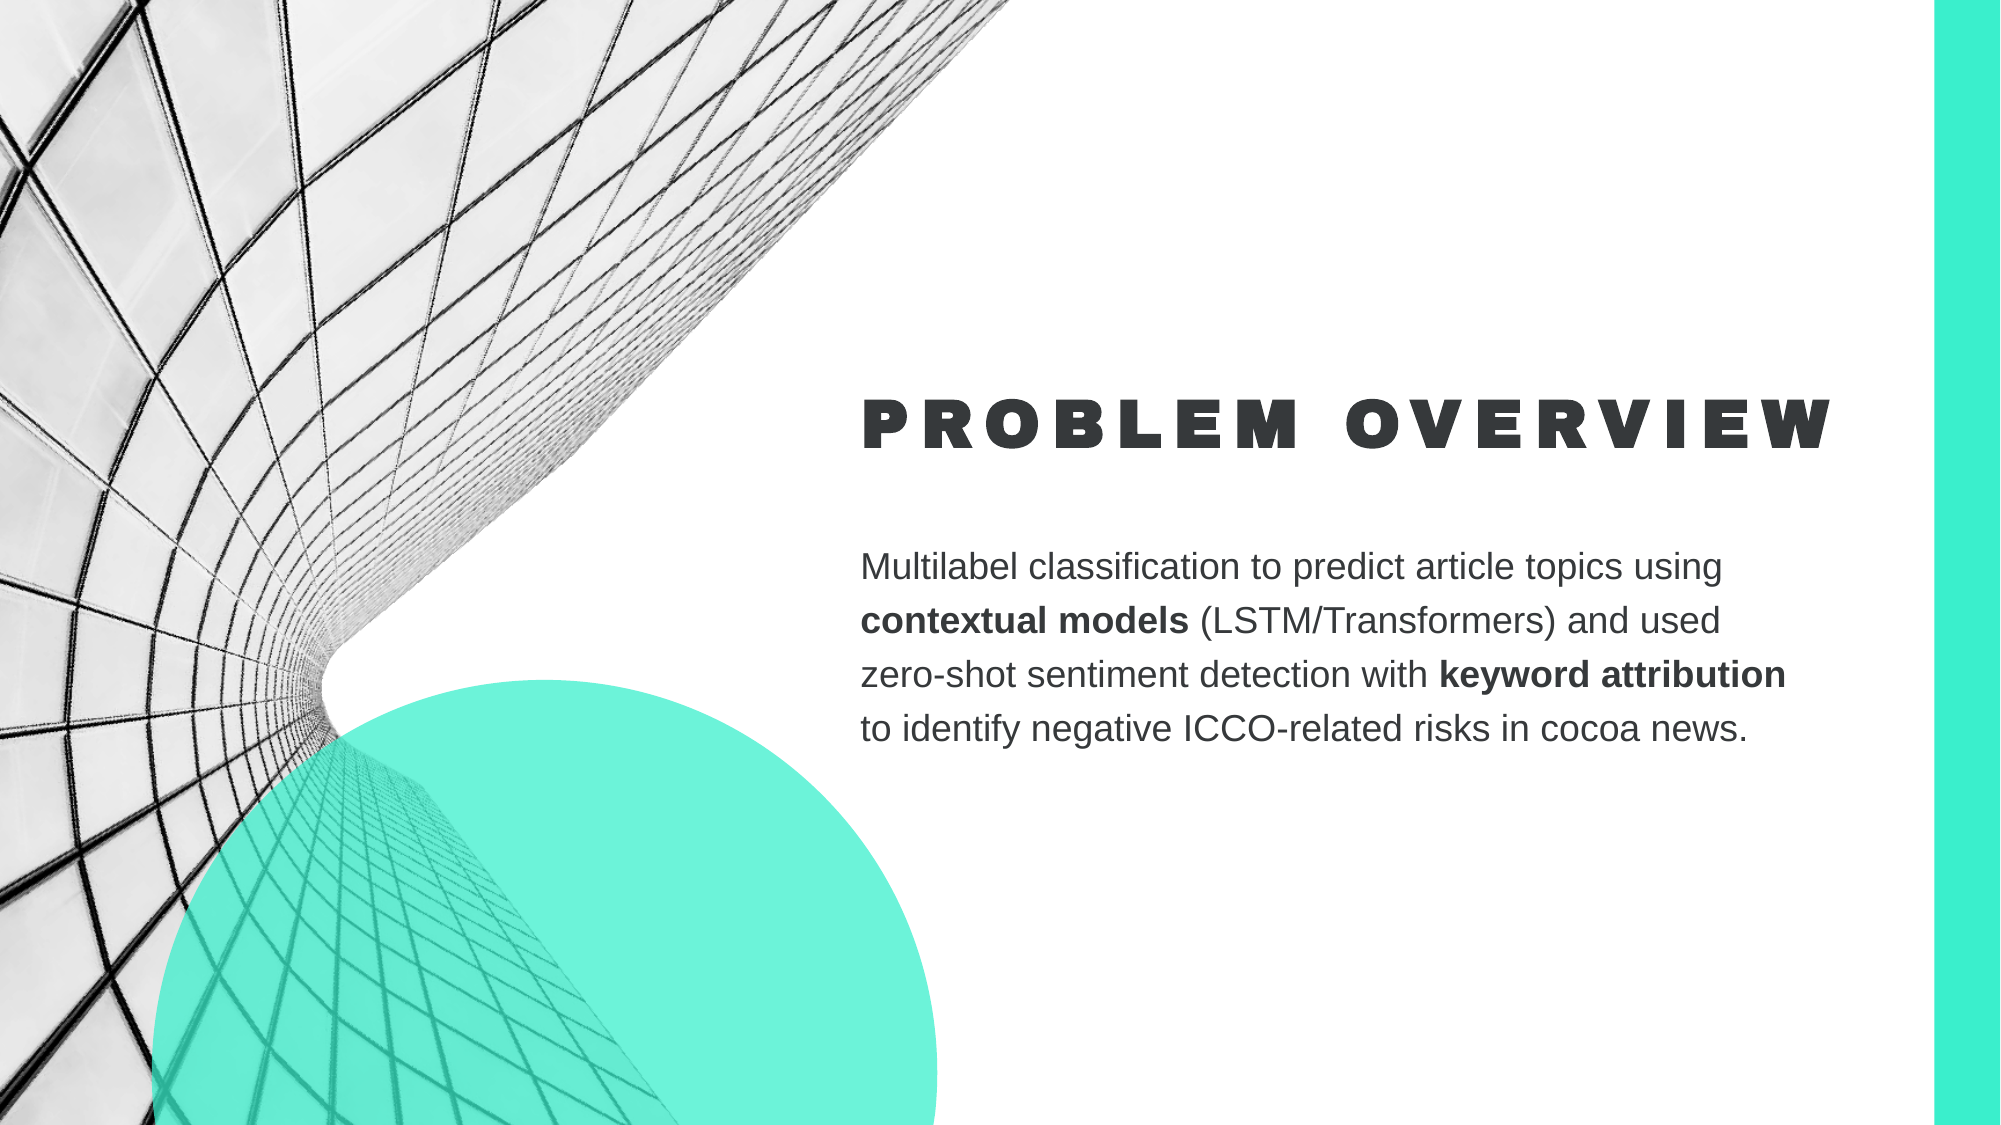

# PROBLEM OVERVIEW
Multilabel classification to predict article topics using contextual models (LSTM/Transformers) and used zero-shot sentiment detection with keyword attribution to identify negative ICCO-related risks in cocoa news.